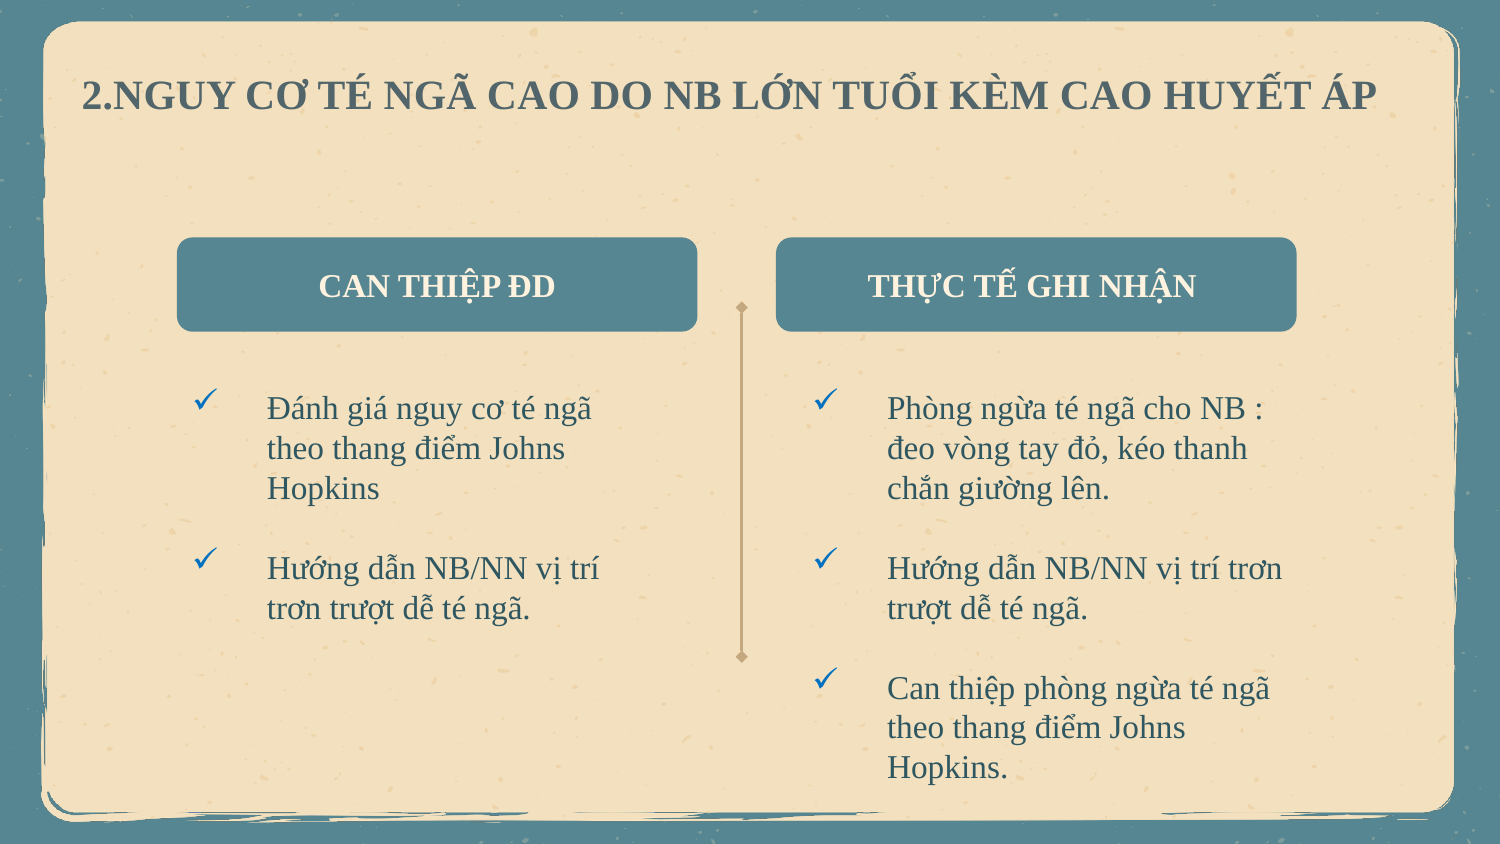

# 2.NGUY CƠ TÉ NGÃ CAO DO NB LỚN TUỔI KÈM CAO HUYẾT ÁP
CAN THIỆP ĐD
THỰC TẾ GHI NHẬN
Đánh giá nguy cơ té ngã theo thang điểm Johns Hopkins

Hướng dẫn NB/NN vị trí trơn trượt dễ té ngã.

Phòng ngừa té ngã cho NB : đeo vòng tay đỏ, kéo thanh chắn giường lên.

Hướng dẫn NB/NN vị trí trơn trượt dễ té ngã.

Can thiệp phòng ngừa té ngã theo thang điểm Johns Hopkins.